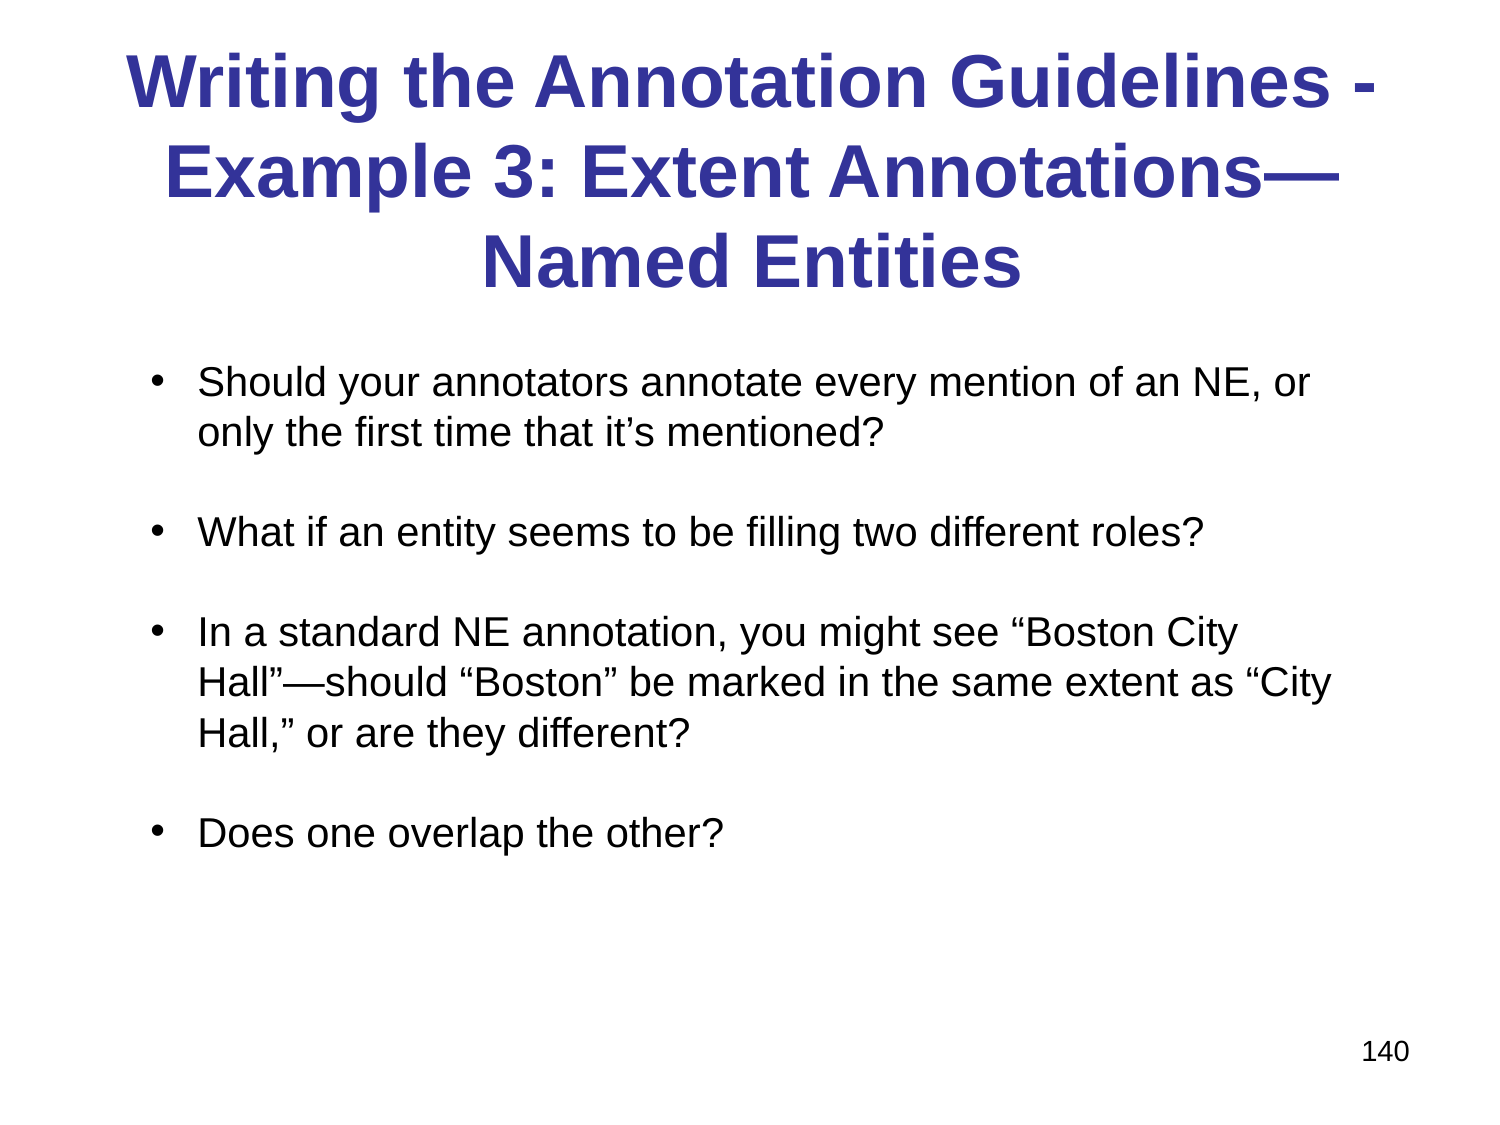

# Writing the Annotation Guidelines - Example 3: Extent Annotations—Named Entities

Should your annotators annotate every mention of an NE, or only the first time that it’s mentioned?

What if an entity seems to be filling two different roles?

In a standard NE annotation, you might see “Boston City Hall”—should “Boston” be marked in the same extent as “City Hall,” or are they different?

Does one overlap the other?
140